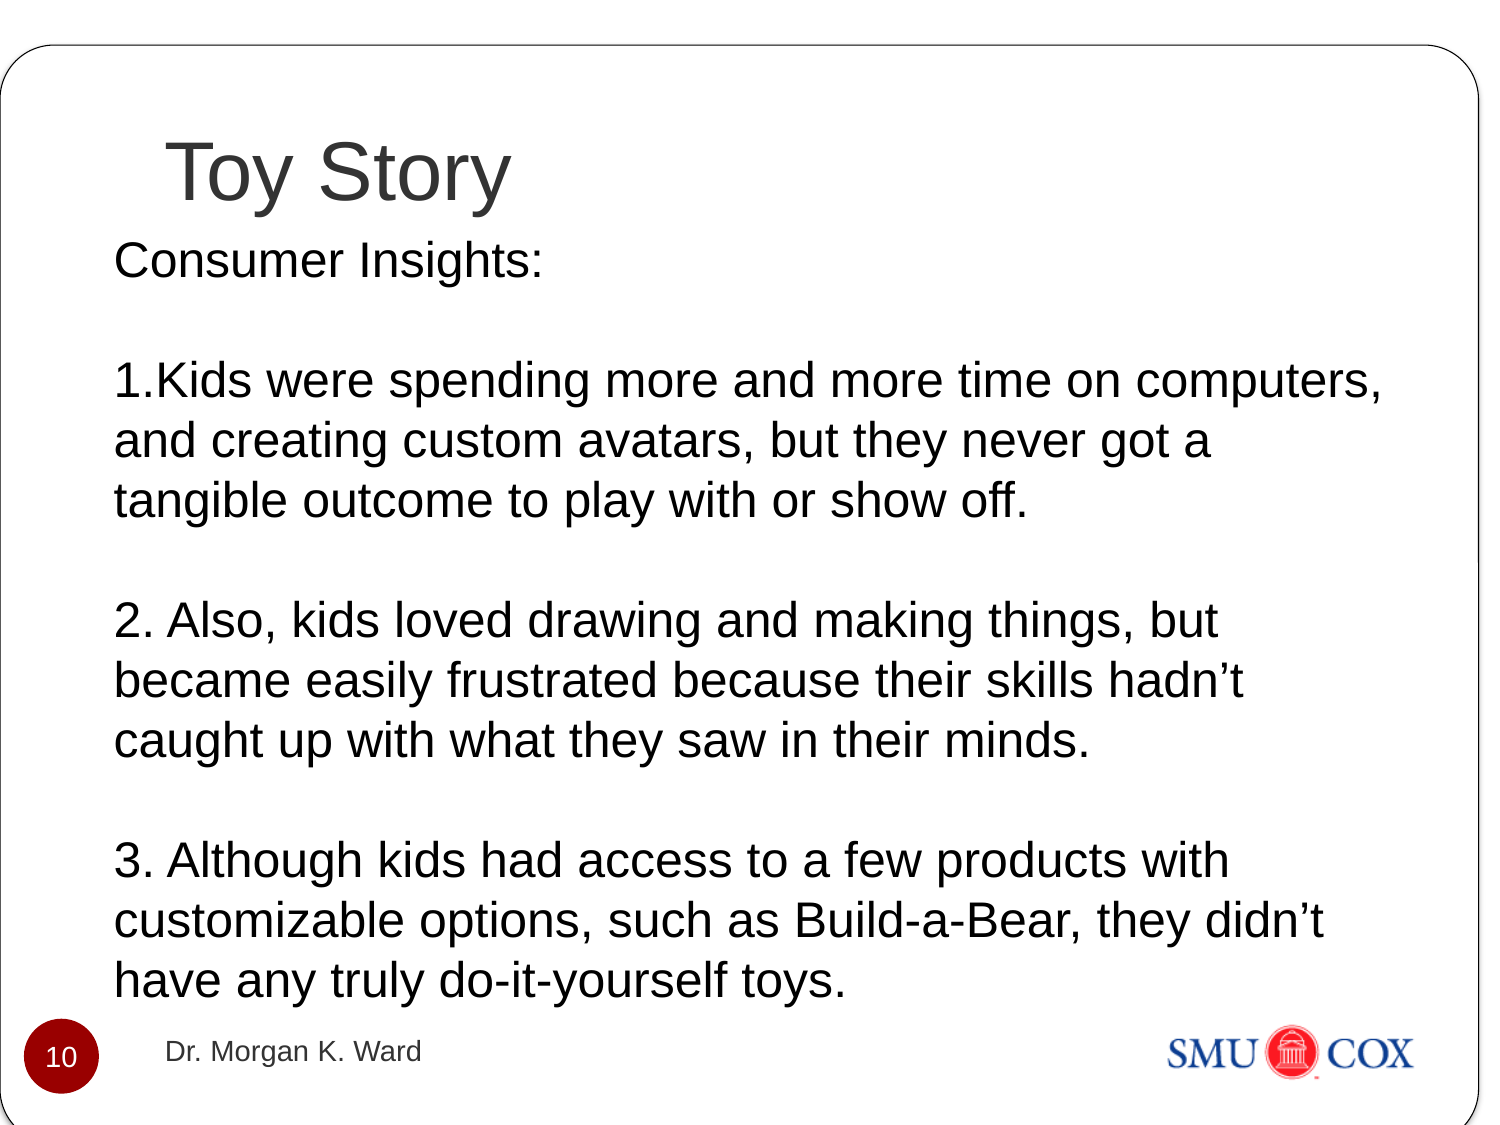

# Toy Story
Consumer Insights:

Kids were spending more and more time on computers, and creating custom avatars, but they never got a tangible outcome to play with or show off.

2. Also, kids loved drawing and making things, but became easily frustrated because their skills hadn’t caught up with what they saw in their minds.

3. Although kids had access to a few products with customizable options, such as Build-a-Bear, they didn’t have any truly do-it-yourself toys.
Dr. Morgan K. Ward
10